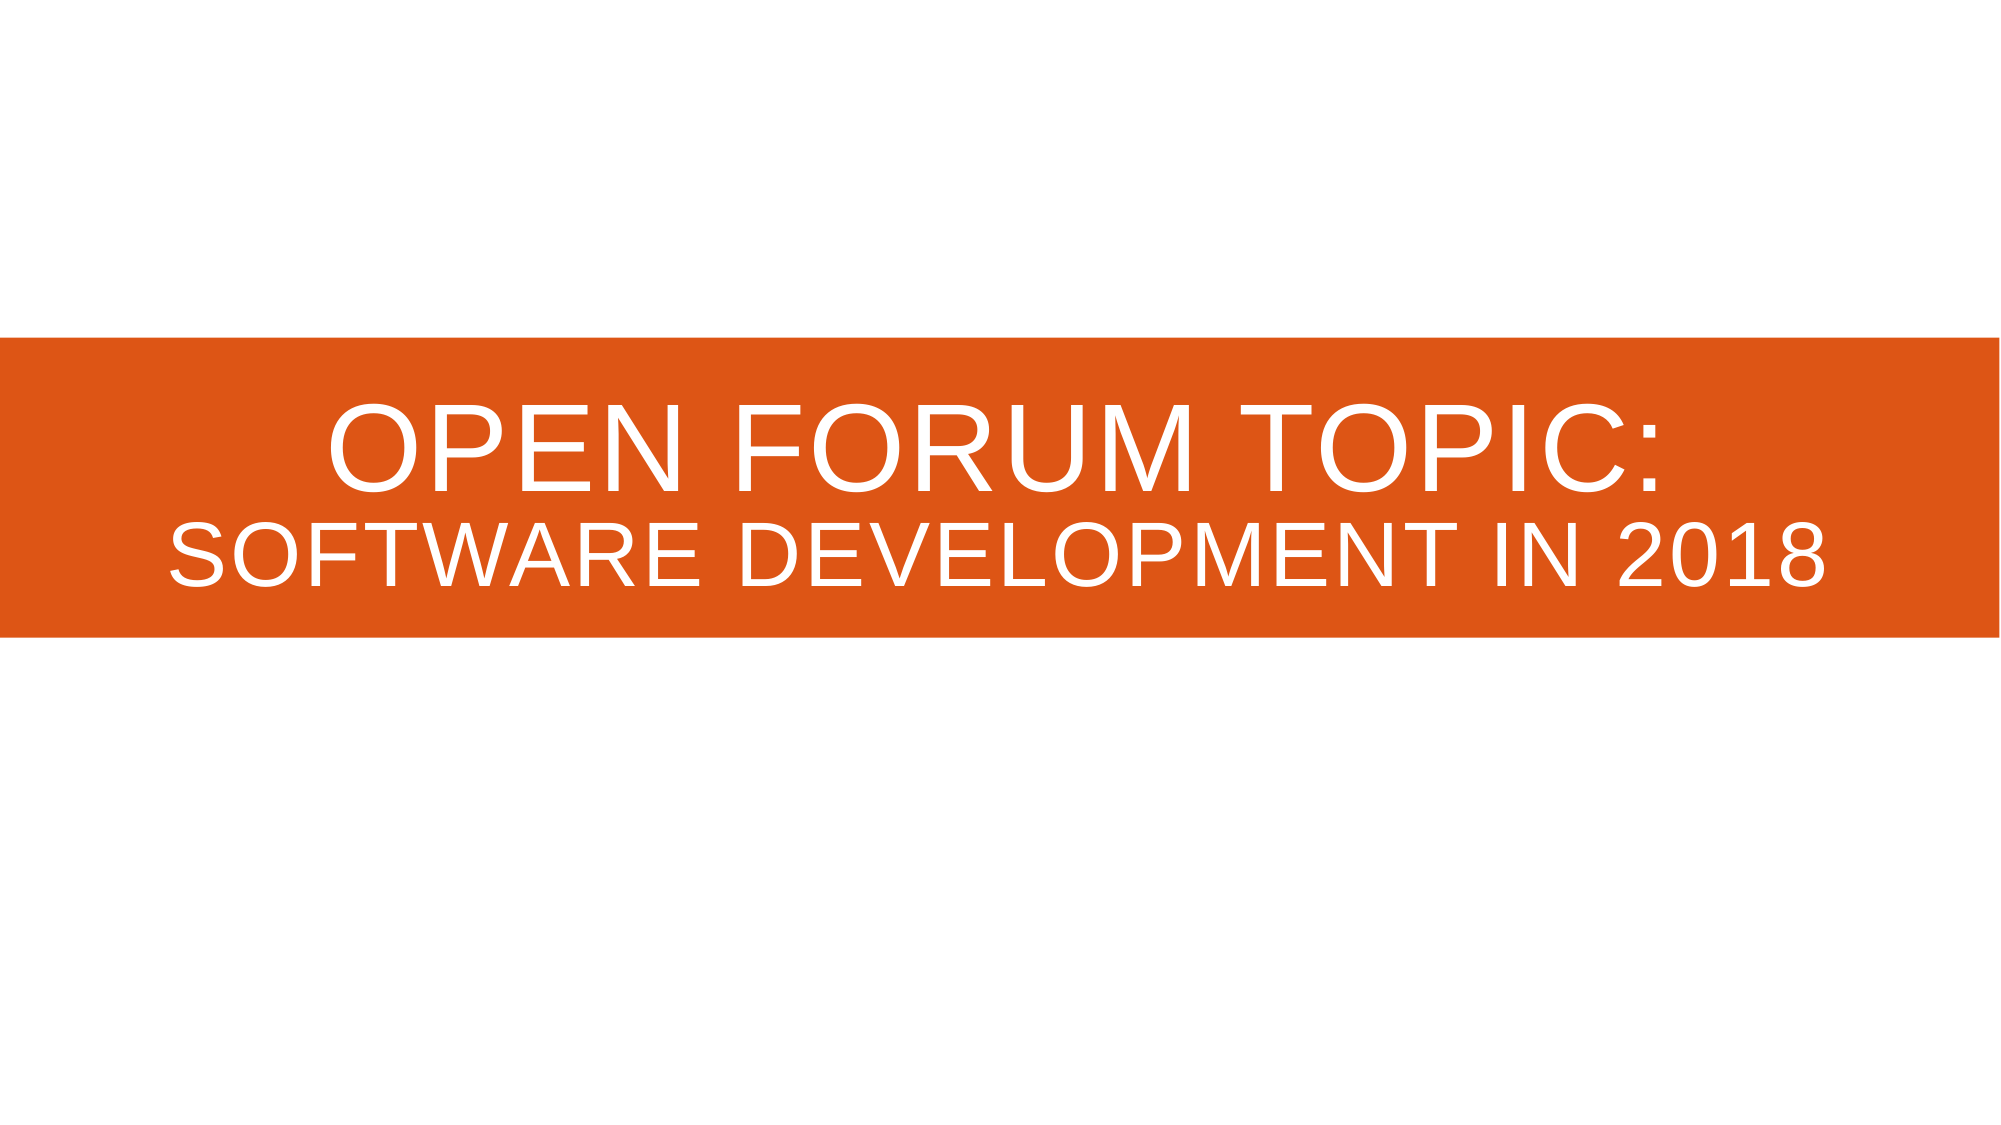

# Open Forum Topic: Software Development in 2018